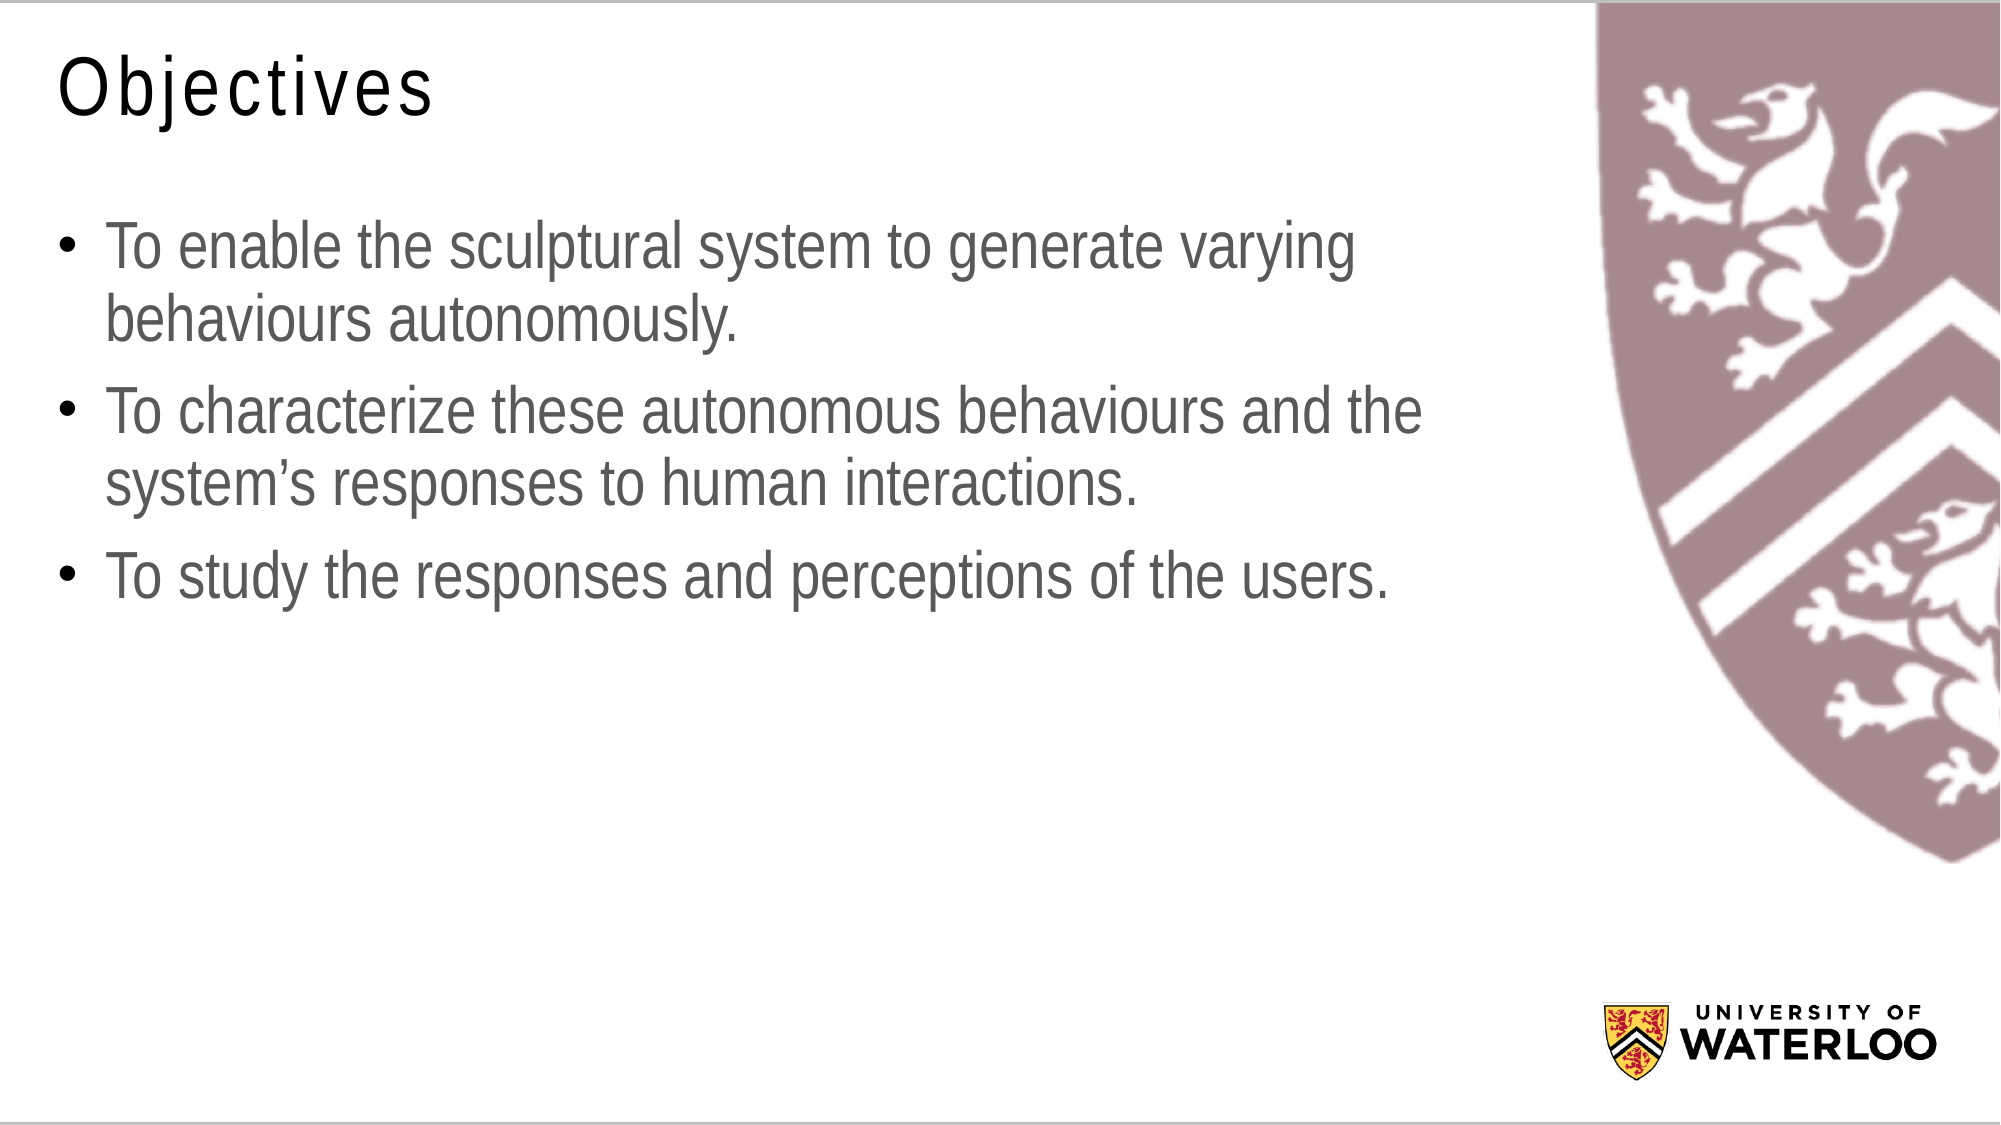

# Objectives
To enable the sculptural system to generate varying behaviours autonomously.
To characterize these autonomous behaviours and the system’s responses to human interactions.
To study the responses and perceptions of the users.